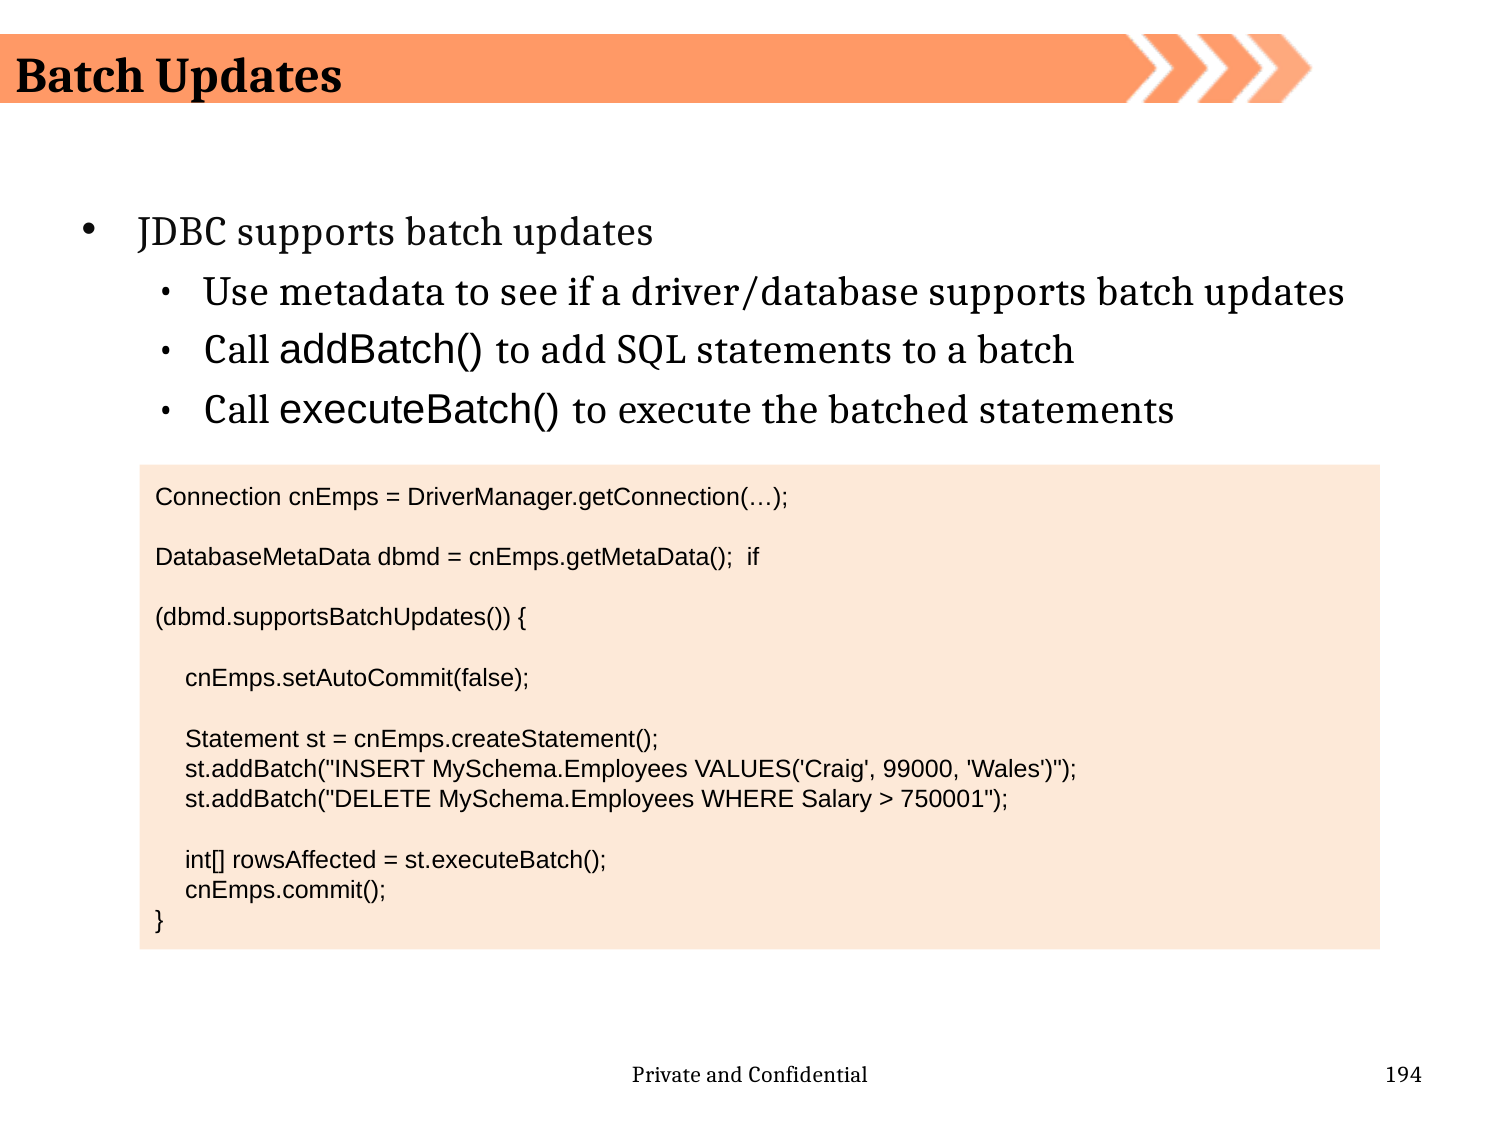

Batch Updates
JDBC supports batch updates
Use metadata to see if a driver/database supports batch updates
Call addBatch() to add SQL statements to a batch
Call executeBatch() to execute the batched statements

Connection cnEmps = DriverManager.getConnection(…);
DatabaseMetaData dbmd = cnEmps.getMetaData();  if (dbmd.supportsBatchUpdates()) {

cnEmps.setAutoCommit(false);

Statement st = cnEmps.createStatement();
st.addBatch("INSERT MySchema.Employees VALUES('Craig', 99000, 'Wales')");  st.addBatch("DELETE MySchema.Employees WHERE Salary > 750001");

int[] rowsAffected = st.executeBatch();  cnEmps.commit();
}